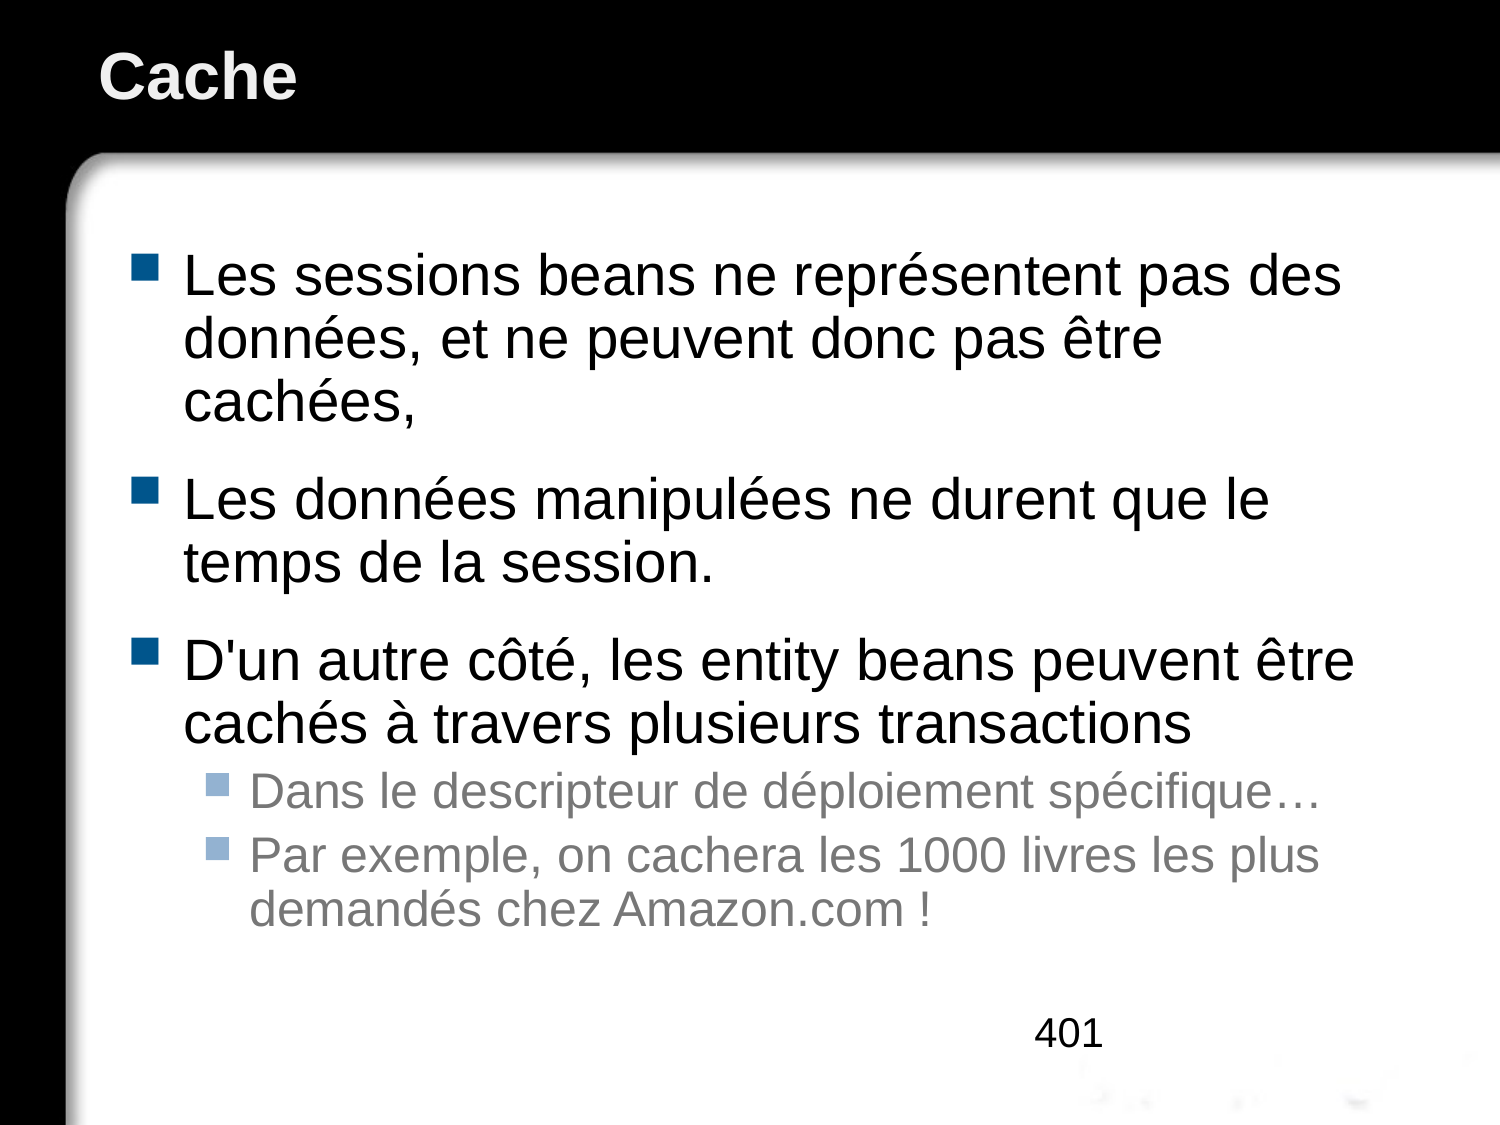

# Cache
Les sessions beans ne représentent pas des données, et ne peuvent donc pas être cachées,
Les données manipulées ne durent que le temps de la session.
D'un autre côté, les entity beans peuvent être cachés à travers plusieurs transactions
Dans le descripteur de déploiement spécifique…
Par exemple, on cachera les 1000 livres les plus demandés chez Amazon.com !